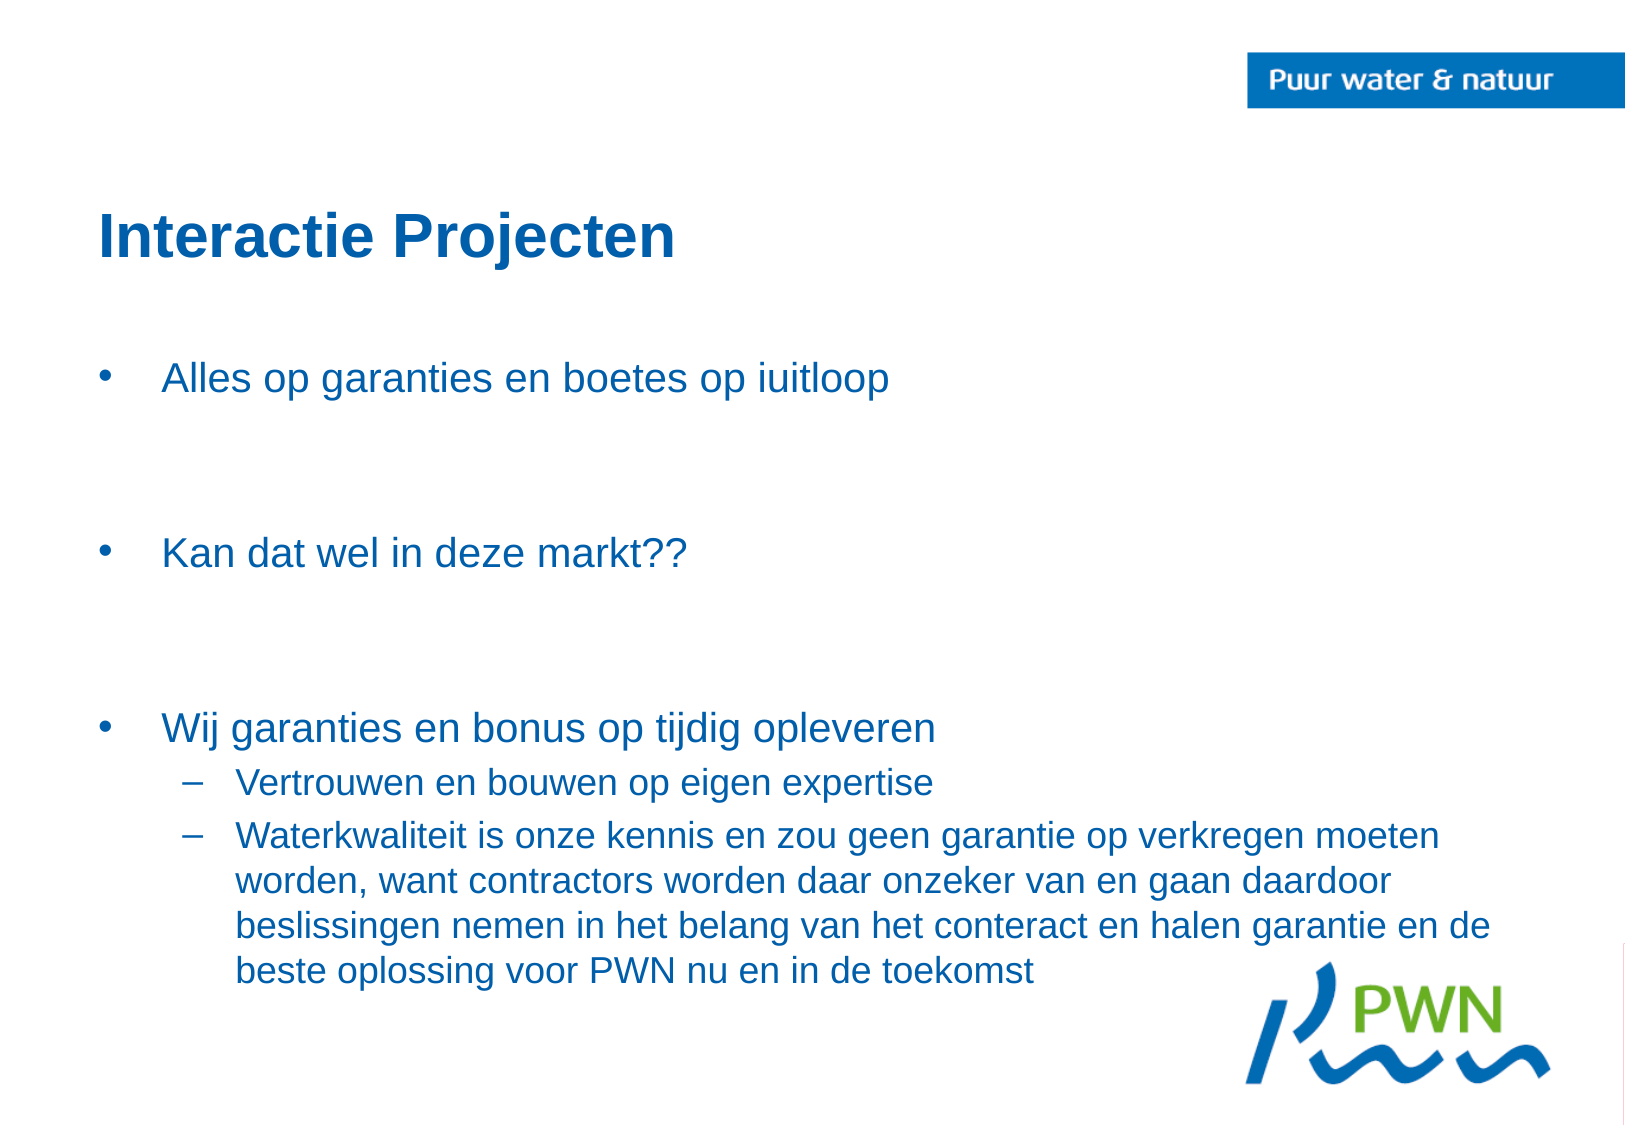

# Interactie Projecten
Alles op garanties en boetes op iuitloop

Kan dat wel in deze markt??

Wij garanties en bonus op tijdig opleveren
Vertrouwen en bouwen op eigen expertise
Waterkwaliteit is onze kennis en zou geen garantie op verkregen moeten worden, want contractors worden daar onzeker van en gaan daardoor beslissingen nemen in het belang van het conteract en halen garantie en de beste oplossing voor PWN nu en in de toekomst